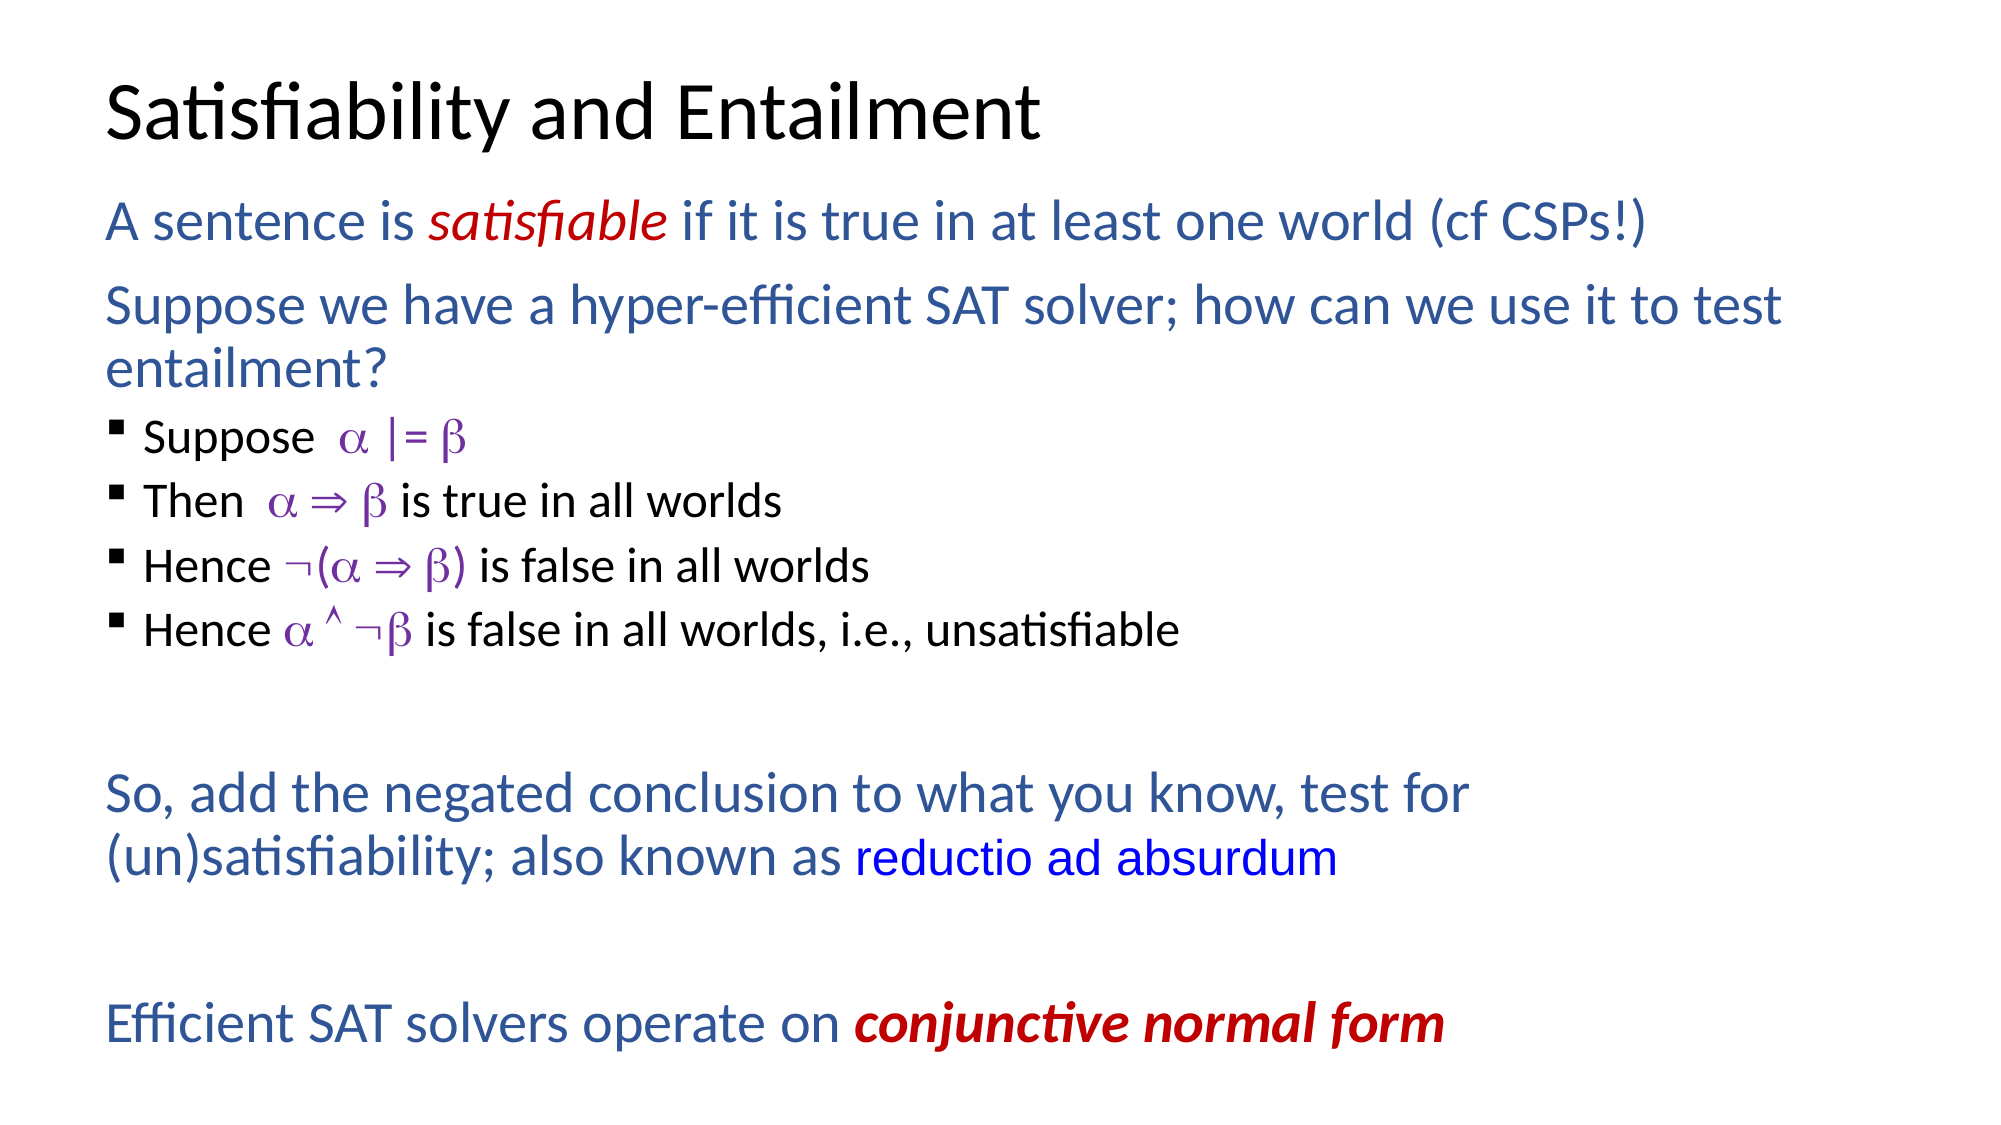

# Satisfiability and Entailment
A sentence is satisfiable if it is true in at least one world (cf CSPs!)
Suppose we have a hyper-efficient SAT solver; how can we use it to test entailment?
Suppose  α |= β
Then  α ⇒ β is true in all worlds
Hence ¬(α ⇒ β) is false in all worlds
Hence α ∧ ¬β is false in all worlds, i.e., unsatisfiable

So, add the negated conclusion to what you know, test for (un)satisfiability; also known as reductio ad absurdum

Efficient SAT solvers operate on conjunctive normal form